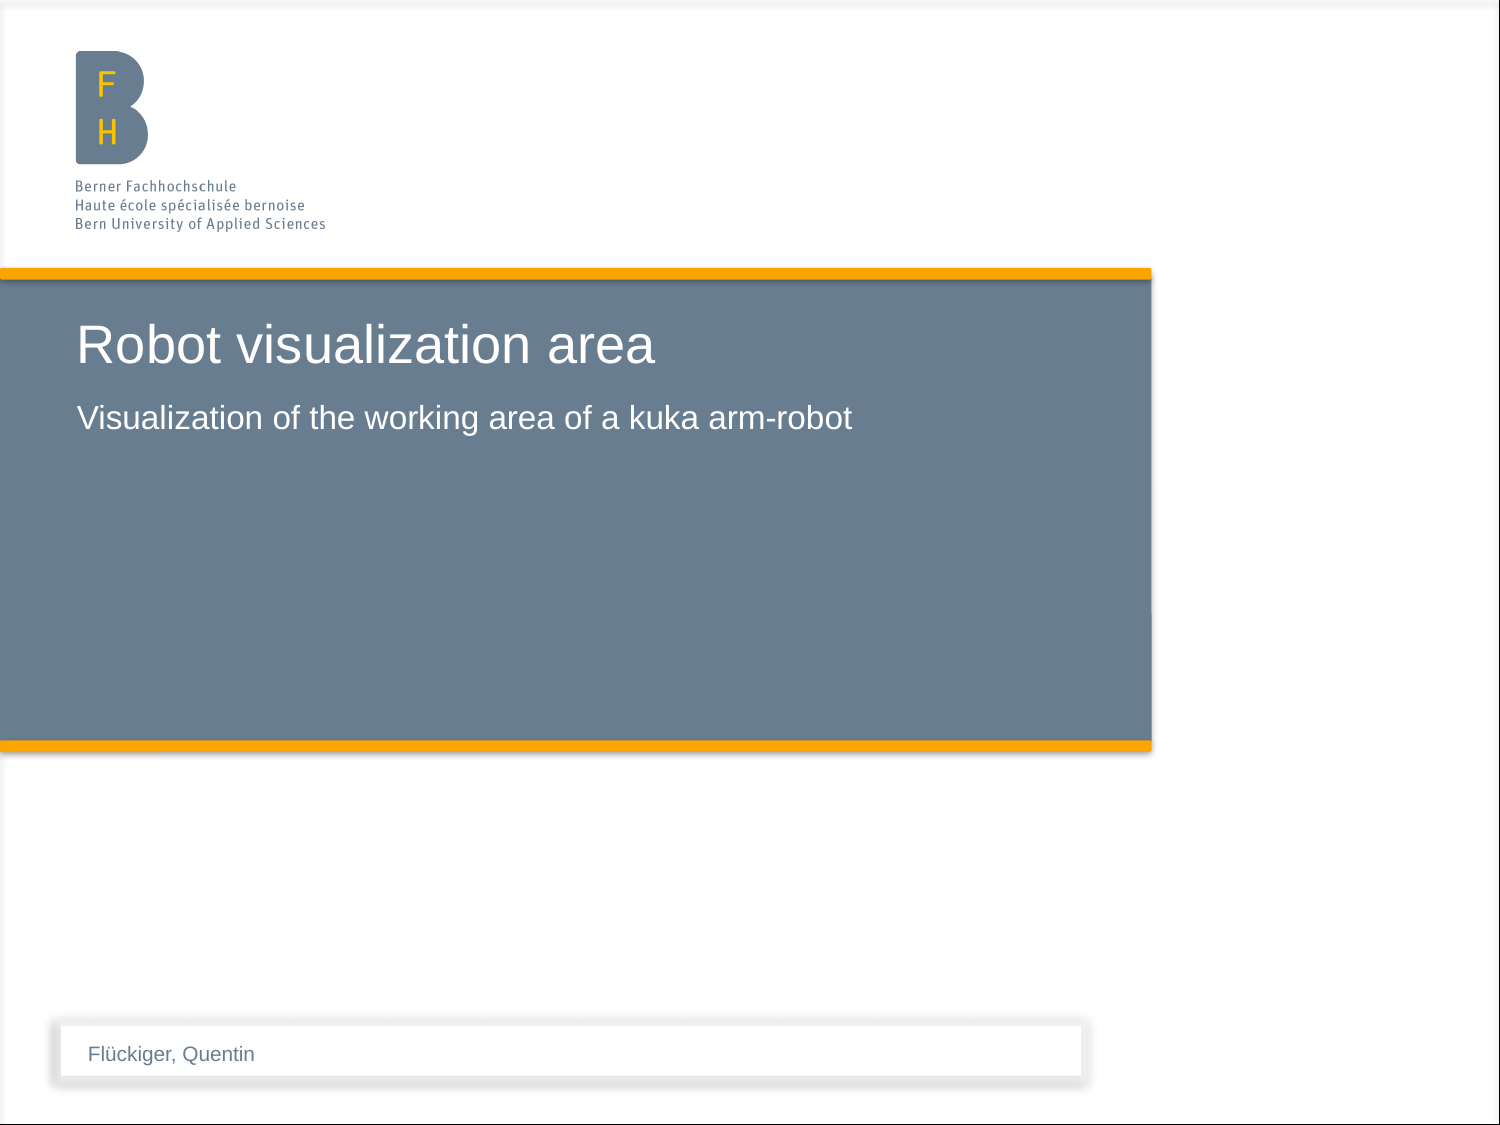

# Robot visualization area
Visualization of the working area of a kuka arm-robot

Flückiger, Quentin